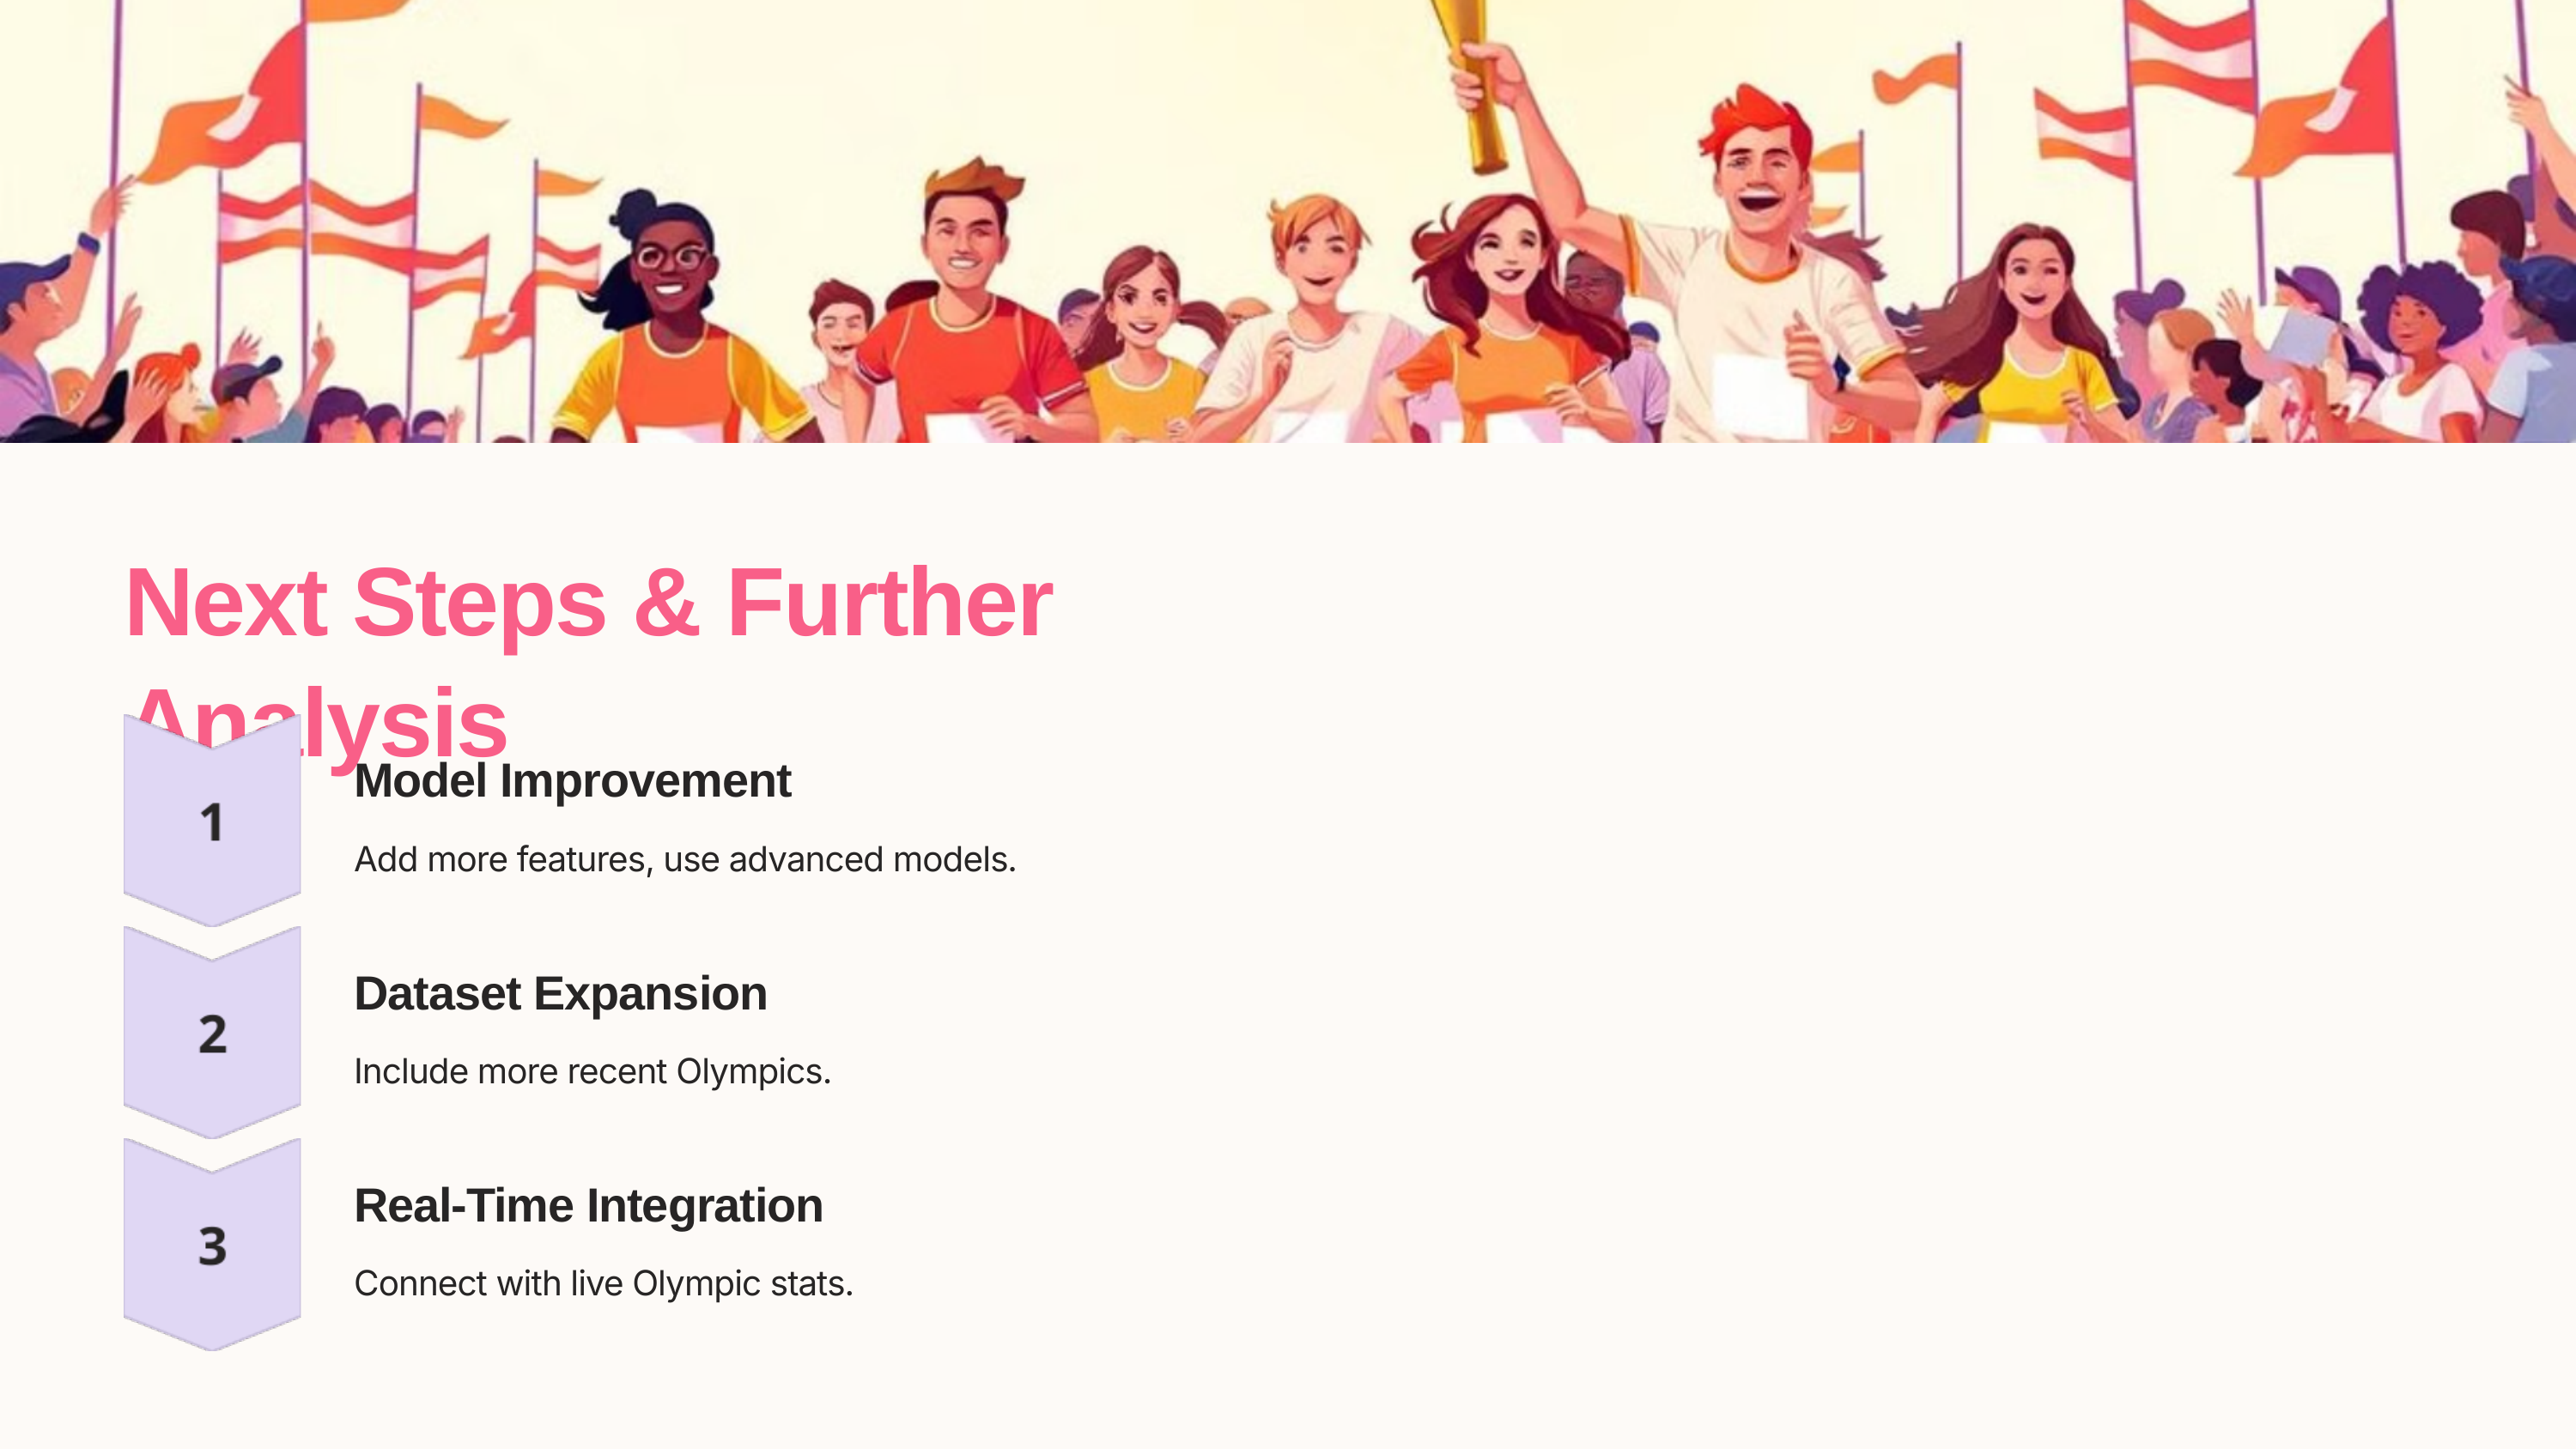

Next Steps & Further Analysis

Model Improvement

Add more features, use advanced models.

Dataset Expansion

Include more recent Olympics.

Real-Time Integration

Connect with live Olympic stats.